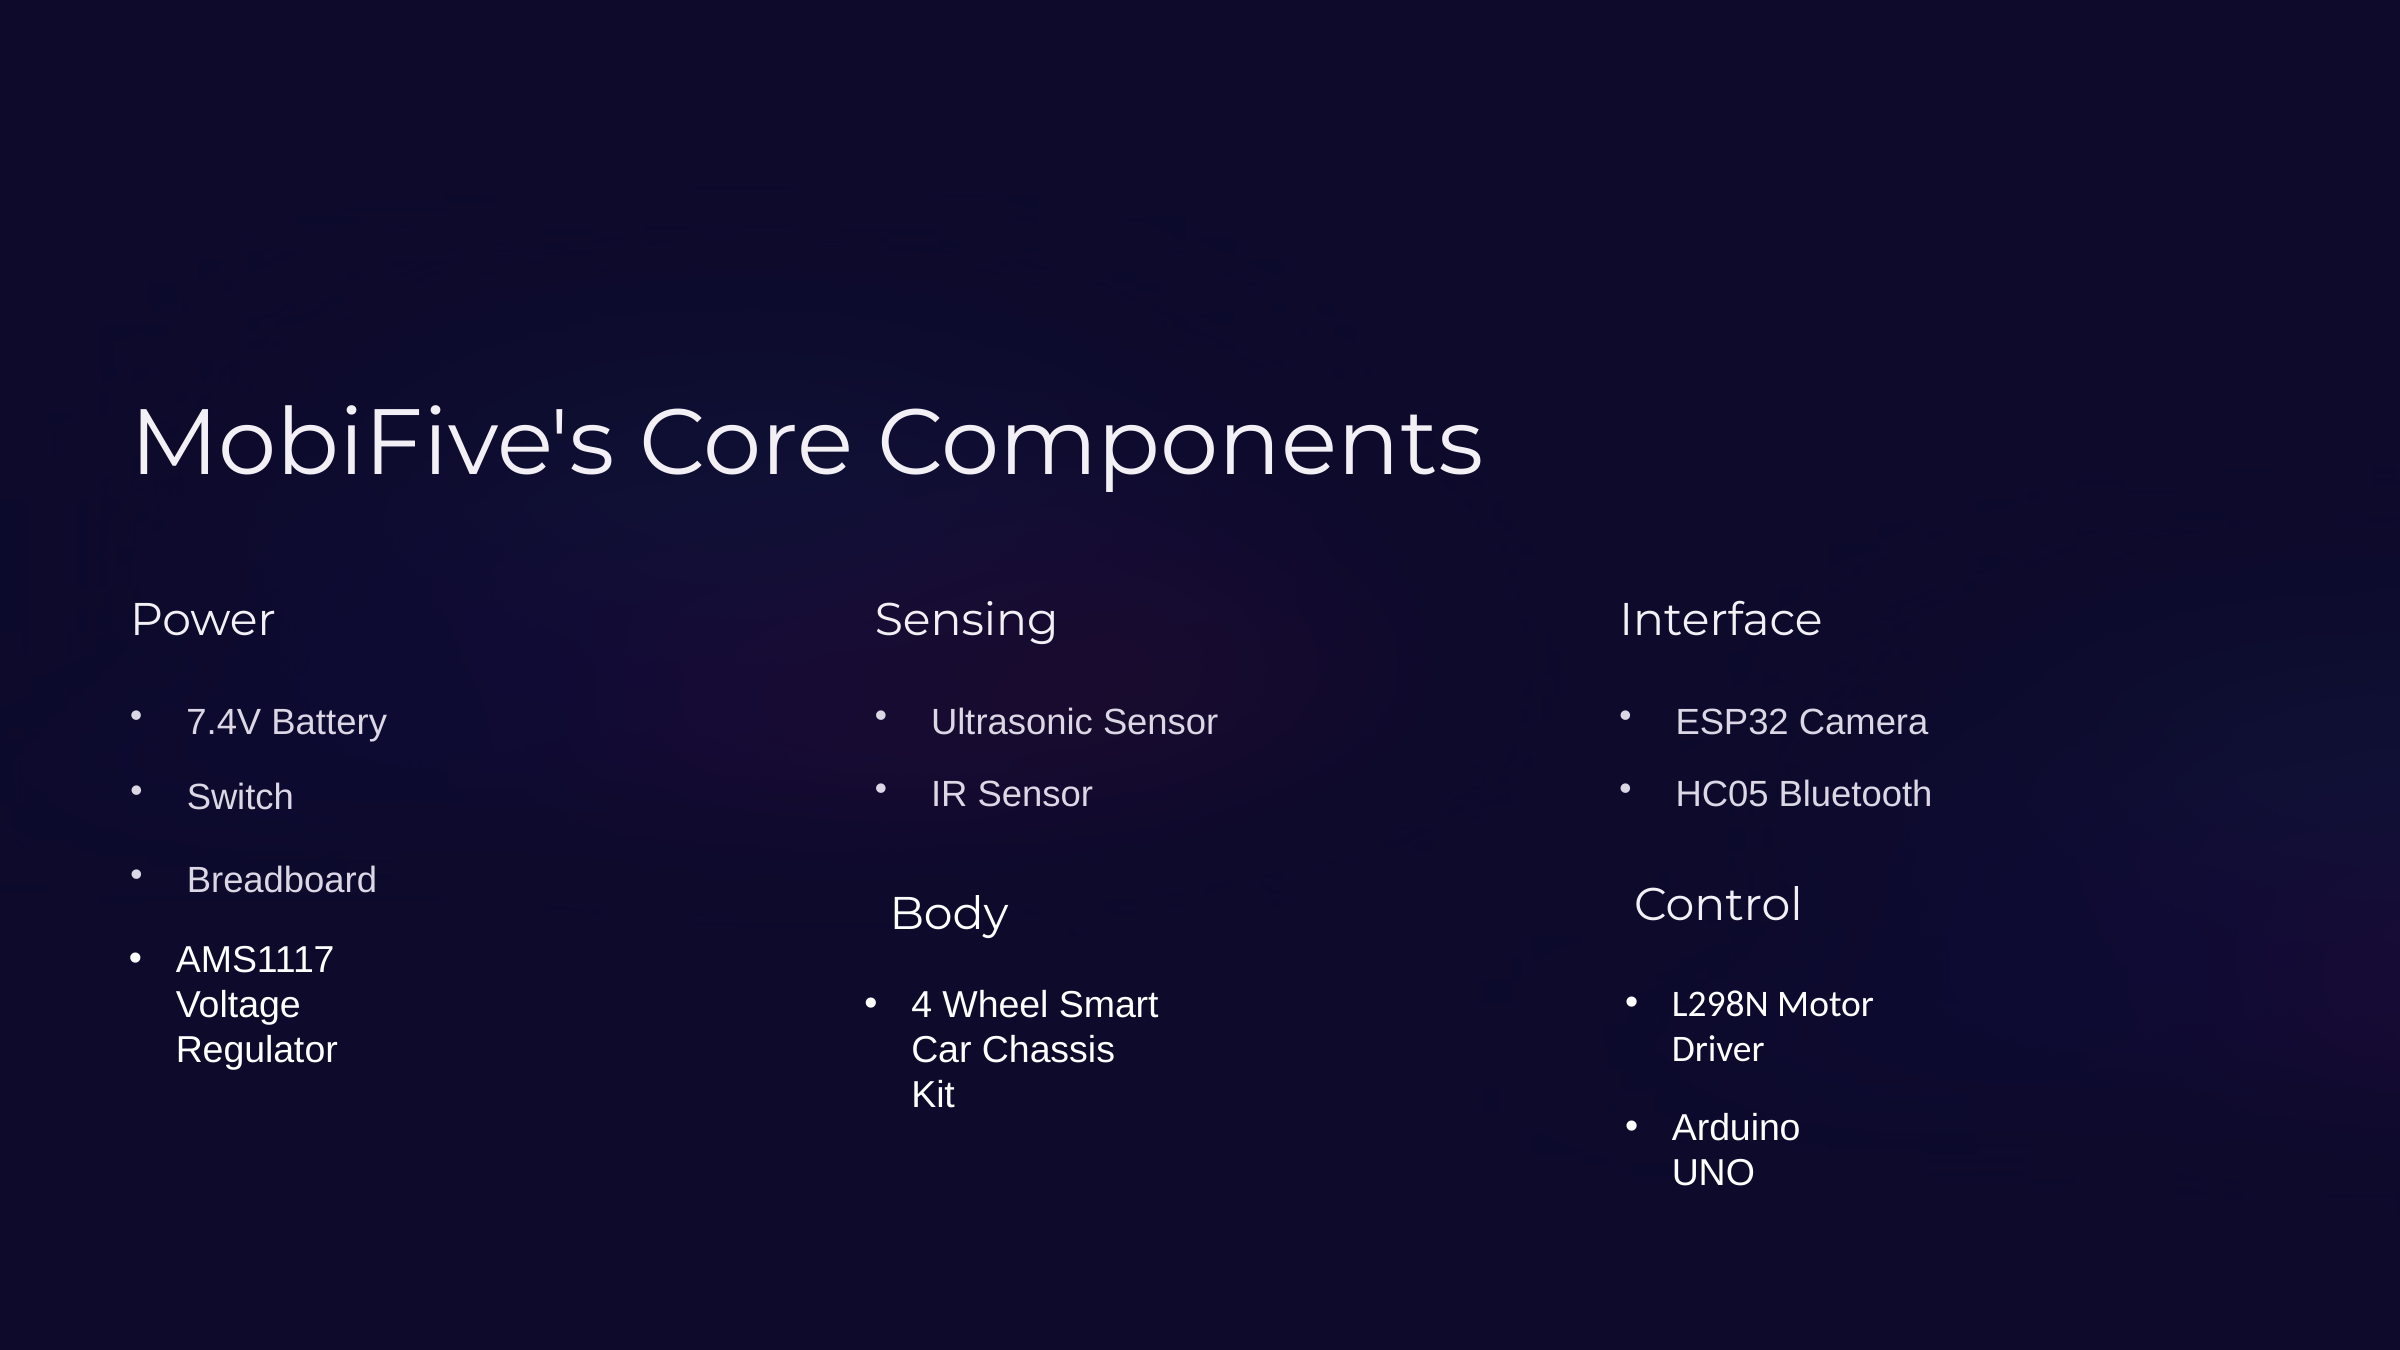

MobiFive's Core Components
Power
Sensing
Interface
7.4V Battery
Ultrasonic Sensor
ESP32 Camera

IR Sensor
HC05 Bluetooth
Switch
Breadboard
Control
Body
AMS1117 Voltage Regulator
L298N Motor Driver
4 Wheel Smart Car Chassis Kit
Arduino UNO